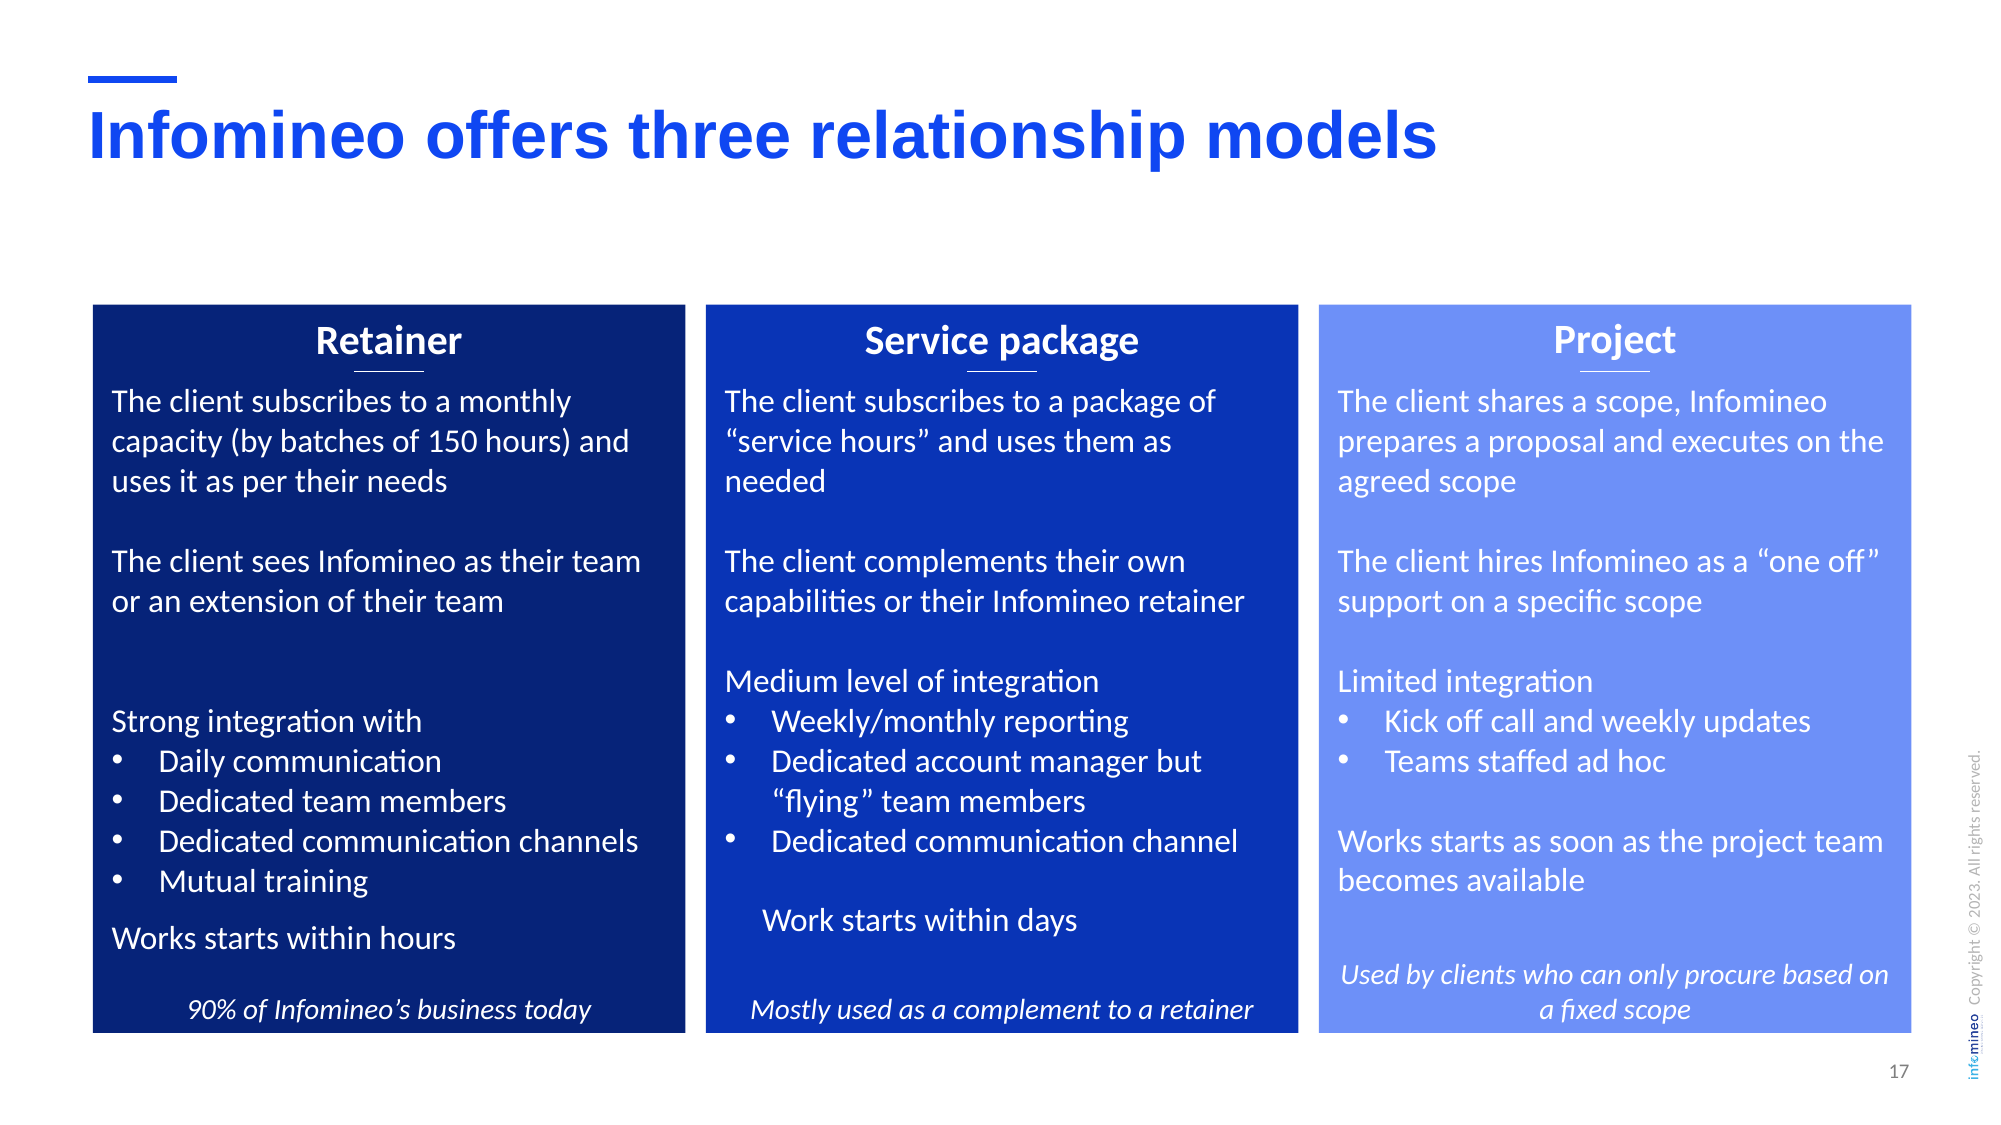

# Infomineo offers three relationship models
90% of Infomineo’s business today
Mostly used as a complement to a retainer
Used by clients who can only procure based on a fixed scope
Project
Retainer
Service package
The client subscribes to a monthly capacity (by batches of 150 hours) and uses it as per their needs

The client sees Infomineo as their team or an extension of their team

Strong integration with
Daily communication
Dedicated team members
Dedicated communication channels
Mutual training
Works starts within hours
The client subscribes to a package of “service hours” and uses them as needed

The client complements their own capabilities or their Infomineo retainer

Medium level of integration
Weekly/monthly reporting
Dedicated account manager but “flying” team members
Dedicated communication channel

Work starts within days
The client shares a scope, Infomineo prepares a proposal and executes on the agreed scope

The client hires Infomineo as a “one off” support on a specific scope

Limited integration
Kick off call and weekly updates
Teams staffed ad hoc

Works starts as soon as the project team becomes available